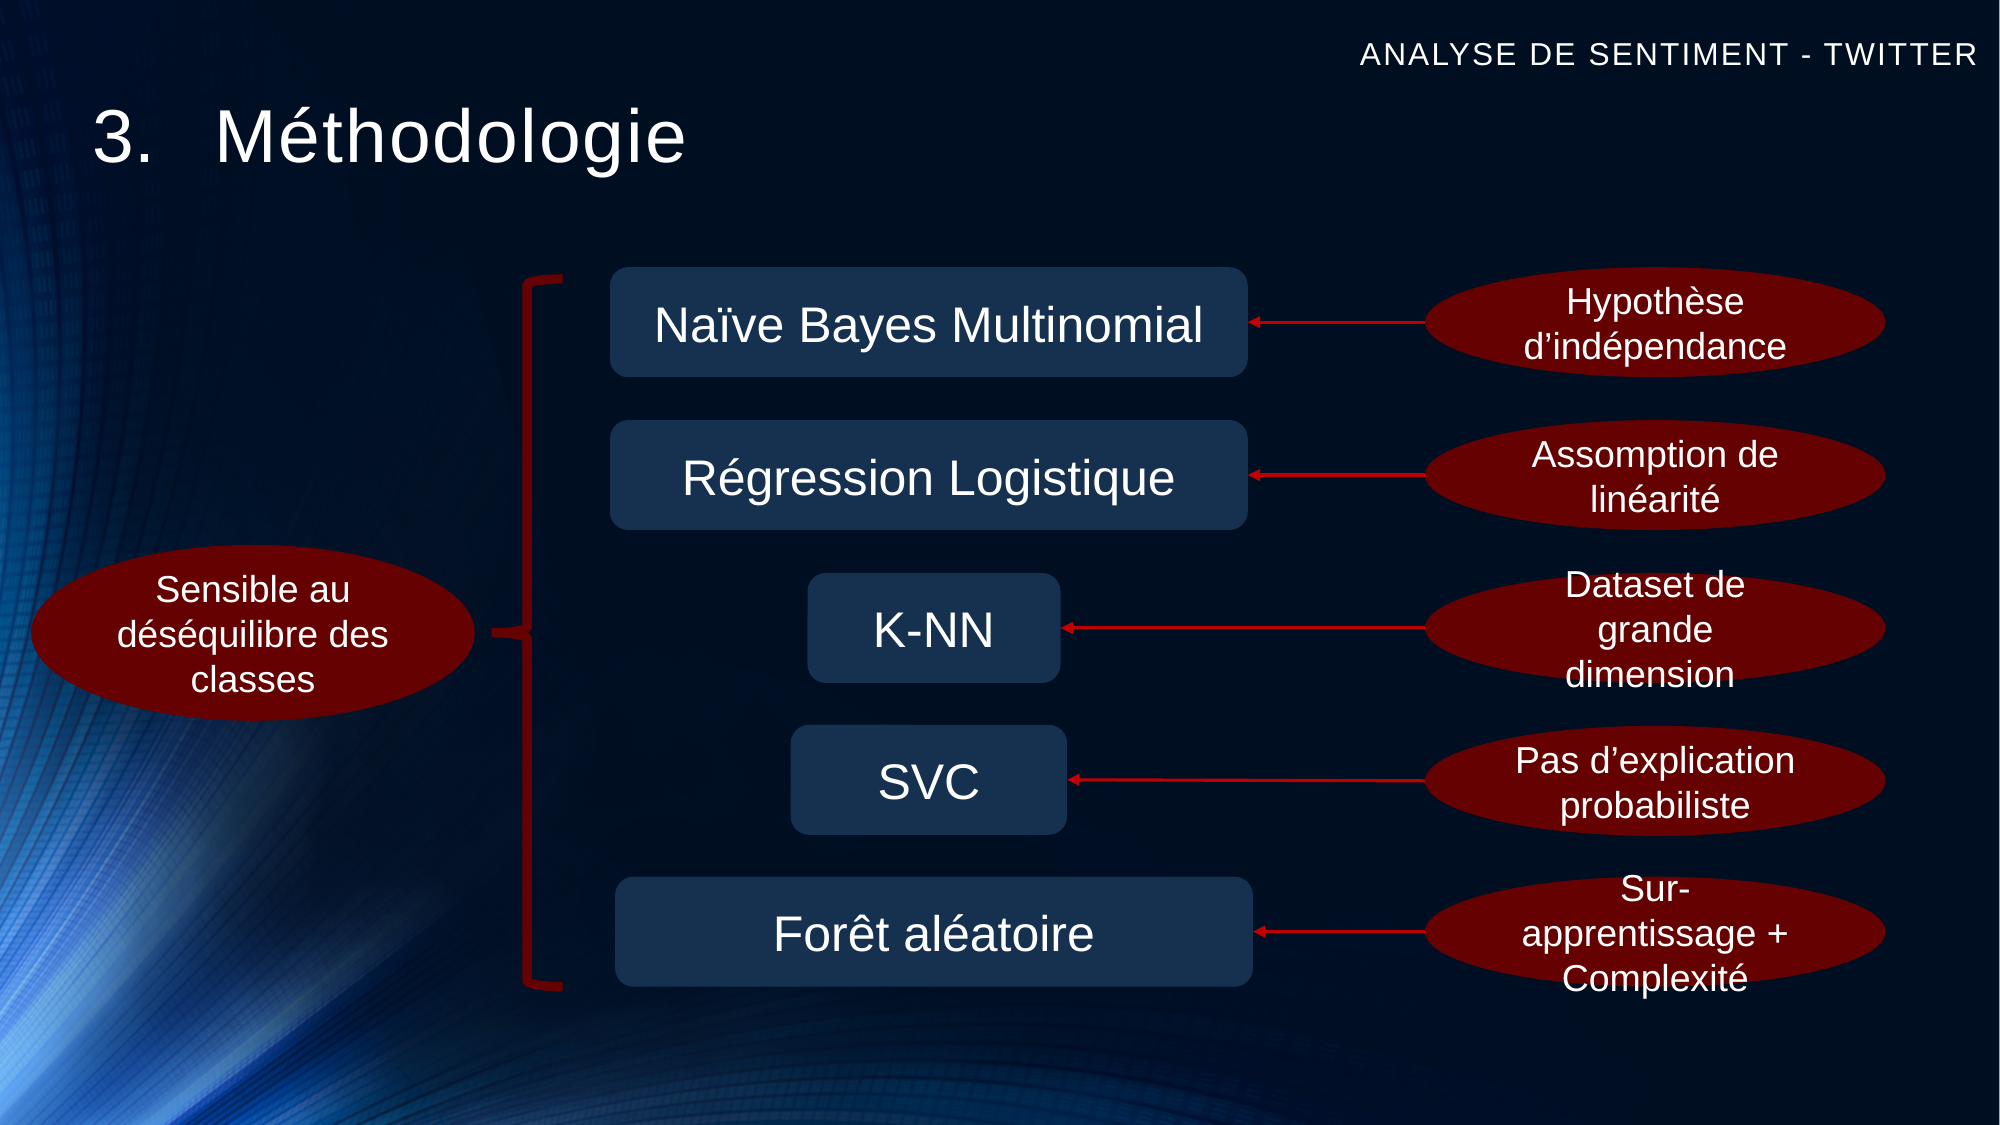

ANALYSE DE SENTIMENT - TWITTER
Méthodologie
Naïve Bayes Multinomial
Hypothèse d’indépendance

Assomption de linéarité
Régression Logistique
Sensible au déséquilibre des classes
K-NN
Dataset de grande dimension
SVC
Pas d’explication probabiliste
Forêt aléatoire
Sur-apprentissage + Complexité